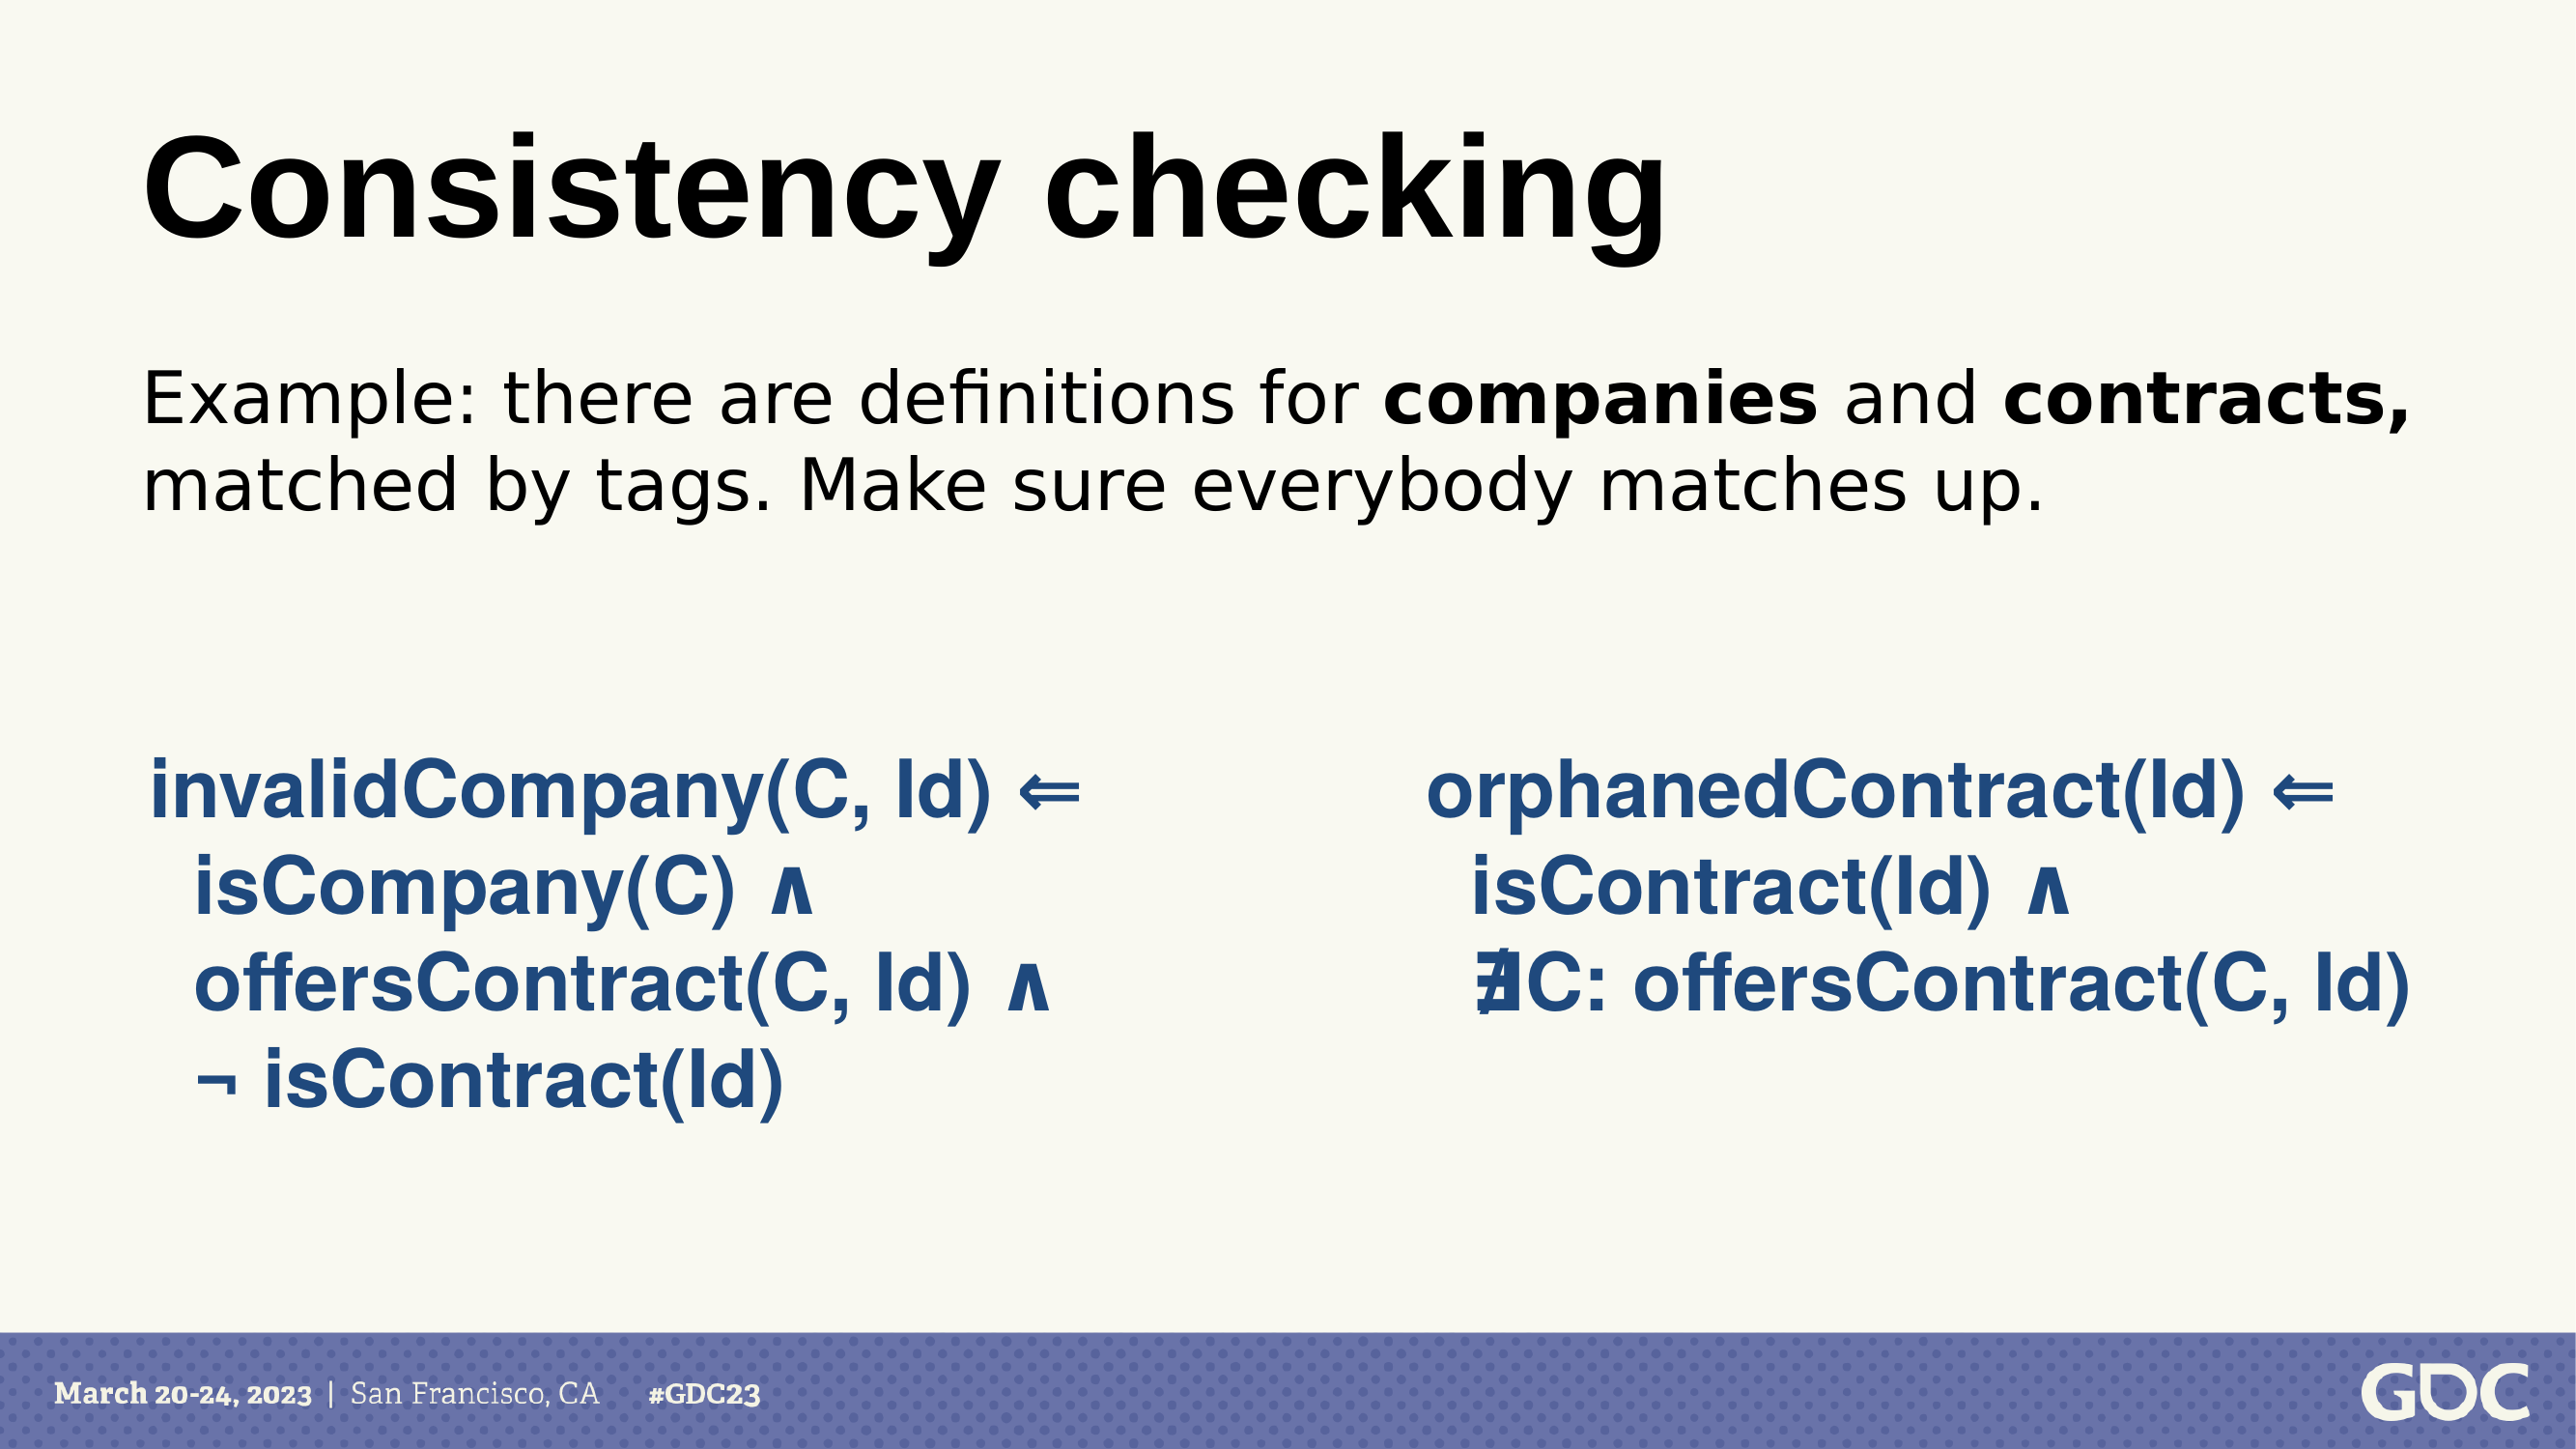

# Consistency checking
Example: there are definitions for companies and contracts, matched by tags. Make sure everybody matches up.
invalidCompany(C, Id) ⇐
  isCompany(C) ∧
  offersContract(C, Id) ∧
  ¬ isContract(Id)
orphanedContract(Id) ⇐
  isContract(Id) ∧
  ∄C: offersContract(C, Id)